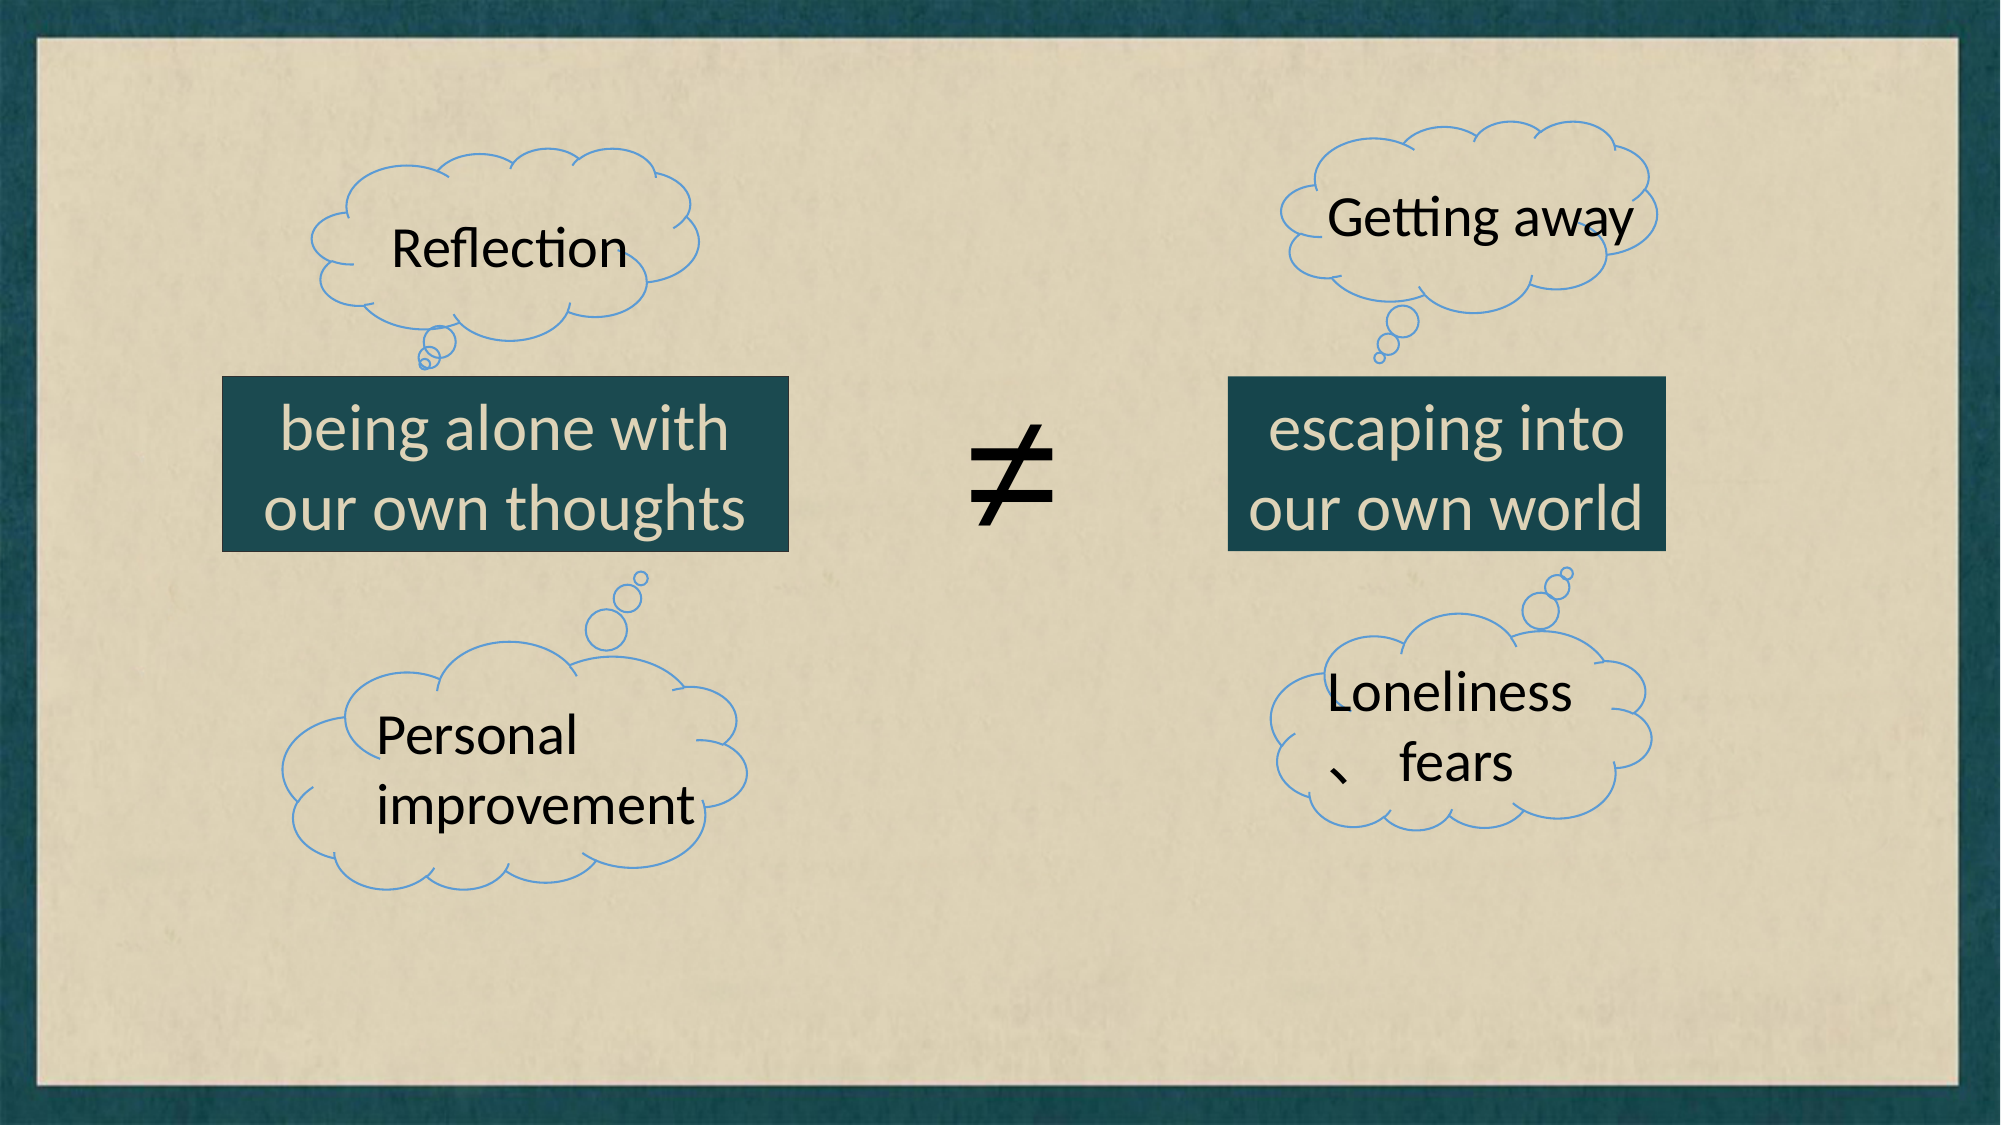

Getting away

Reflection
≠
being alone with our own thoughts
escaping into our own world

Loneliness、fears

Personal improvement